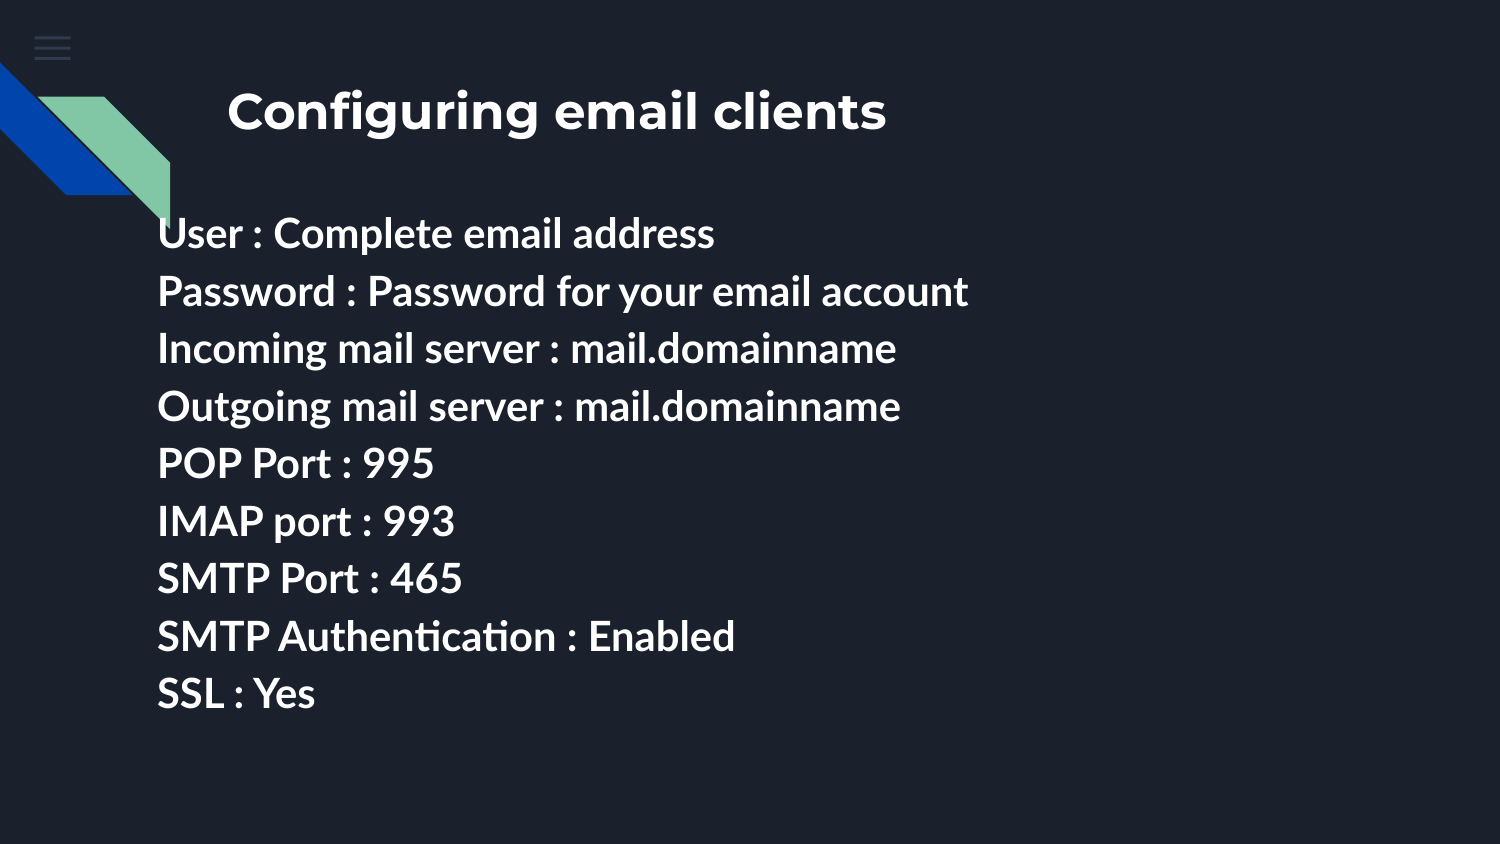

# Configuring email clients
User : Complete email address
Password : Password for your email account
Incoming mail server : mail.domainname
Outgoing mail server : mail.domainname
POP Port : 995
IMAP port : 993
SMTP Port : 465
SMTP Authentication : Enabled
SSL : Yes